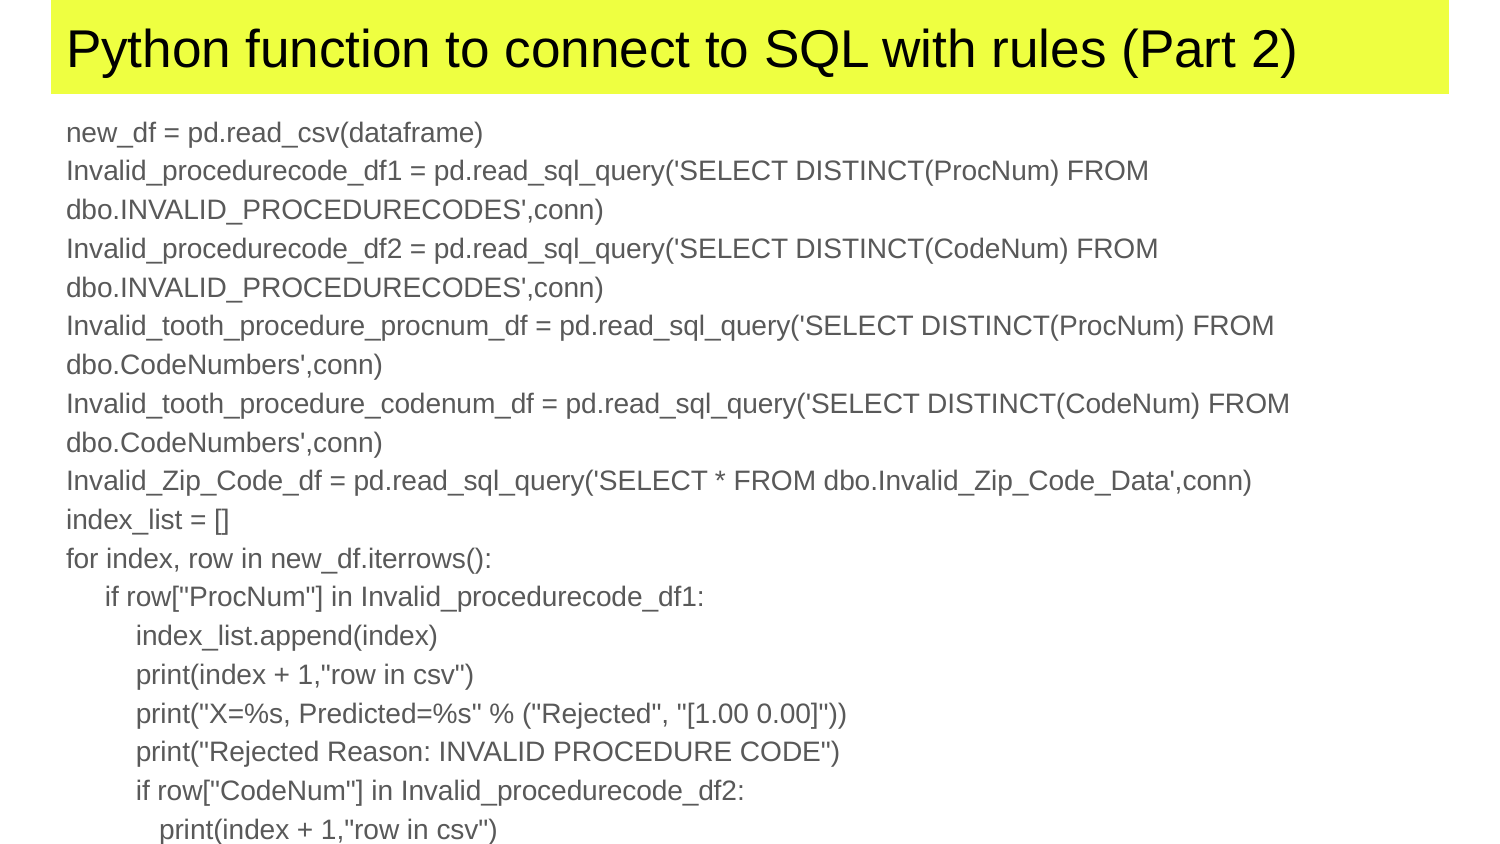

# Python function to connect to SQL with rules (Part 2)
new_df = pd.read_csv(dataframe)
Invalid_procedurecode_df1 = pd.read_sql_query('SELECT DISTINCT(ProcNum) FROM dbo.INVALID_PROCEDURECODES',conn)
Invalid_procedurecode_df2 = pd.read_sql_query('SELECT DISTINCT(CodeNum) FROM dbo.INVALID_PROCEDURECODES',conn)
Invalid_tooth_procedure_procnum_df = pd.read_sql_query('SELECT DISTINCT(ProcNum) FROM dbo.CodeNumbers',conn)
Invalid_tooth_procedure_codenum_df = pd.read_sql_query('SELECT DISTINCT(CodeNum) FROM dbo.CodeNumbers',conn)
Invalid_Zip_Code_df = pd.read_sql_query('SELECT * FROM dbo.Invalid_Zip_Code_Data',conn)
index_list = []
for index, row in new_df.iterrows():
     if row["ProcNum"] in Invalid_procedurecode_df1:
         index_list.append(index)
         print(index + 1,"row in csv")
         print("X=%s, Predicted=%s" % ("Rejected", "[1.00 0.00]"))
         print("Rejected Reason: INVALID PROCEDURE CODE")
         if row["CodeNum"] in Invalid_procedurecode_df2:
            print(index + 1,"row in csv")